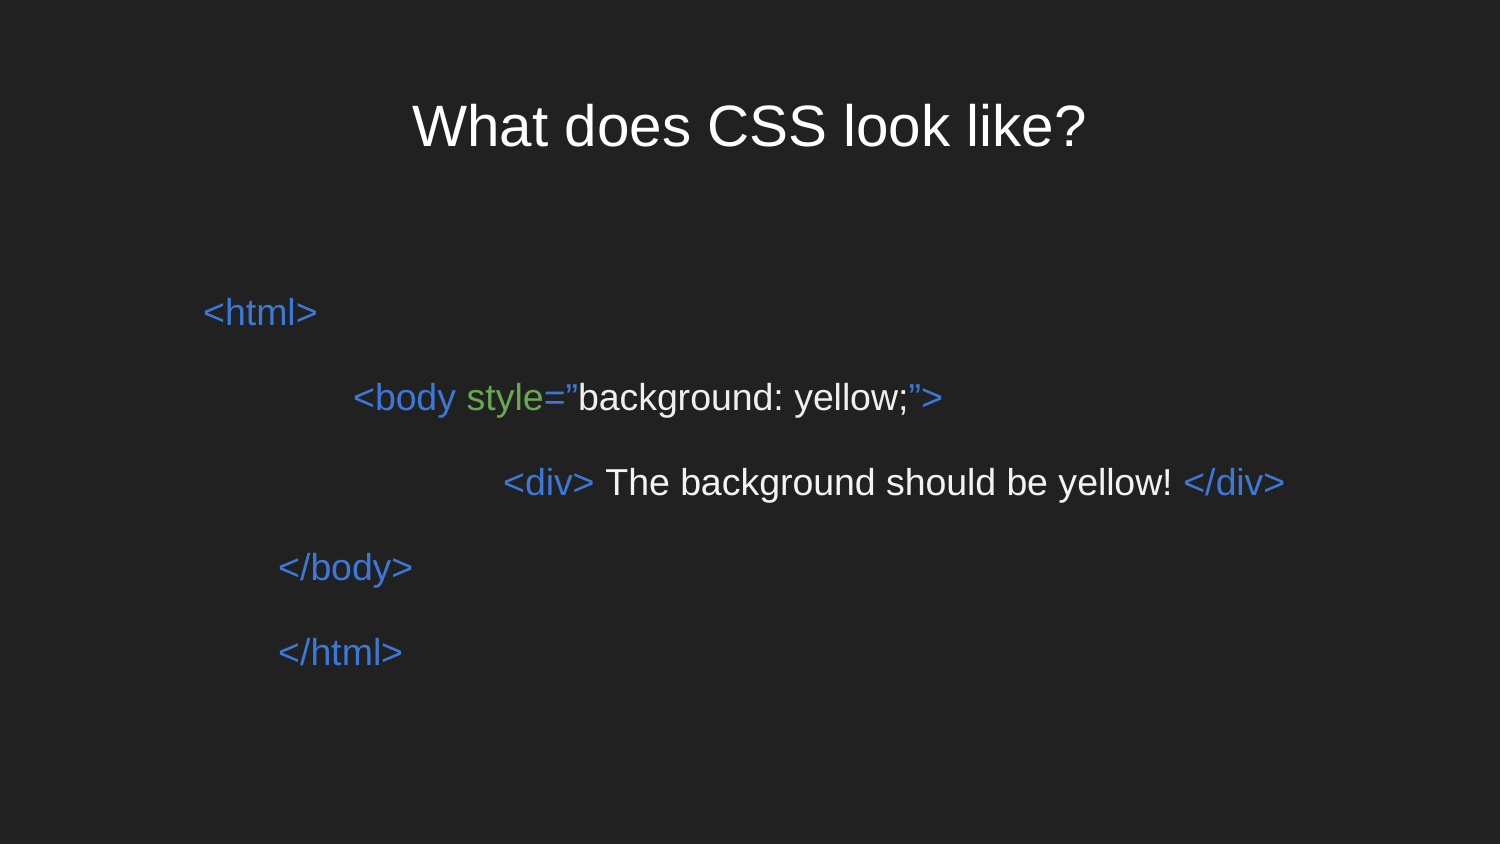

# What does CSS look like?
<html>
	<body style=”background: yellow;”>
		<div> The background should be yellow! </div>
</body>
</html>